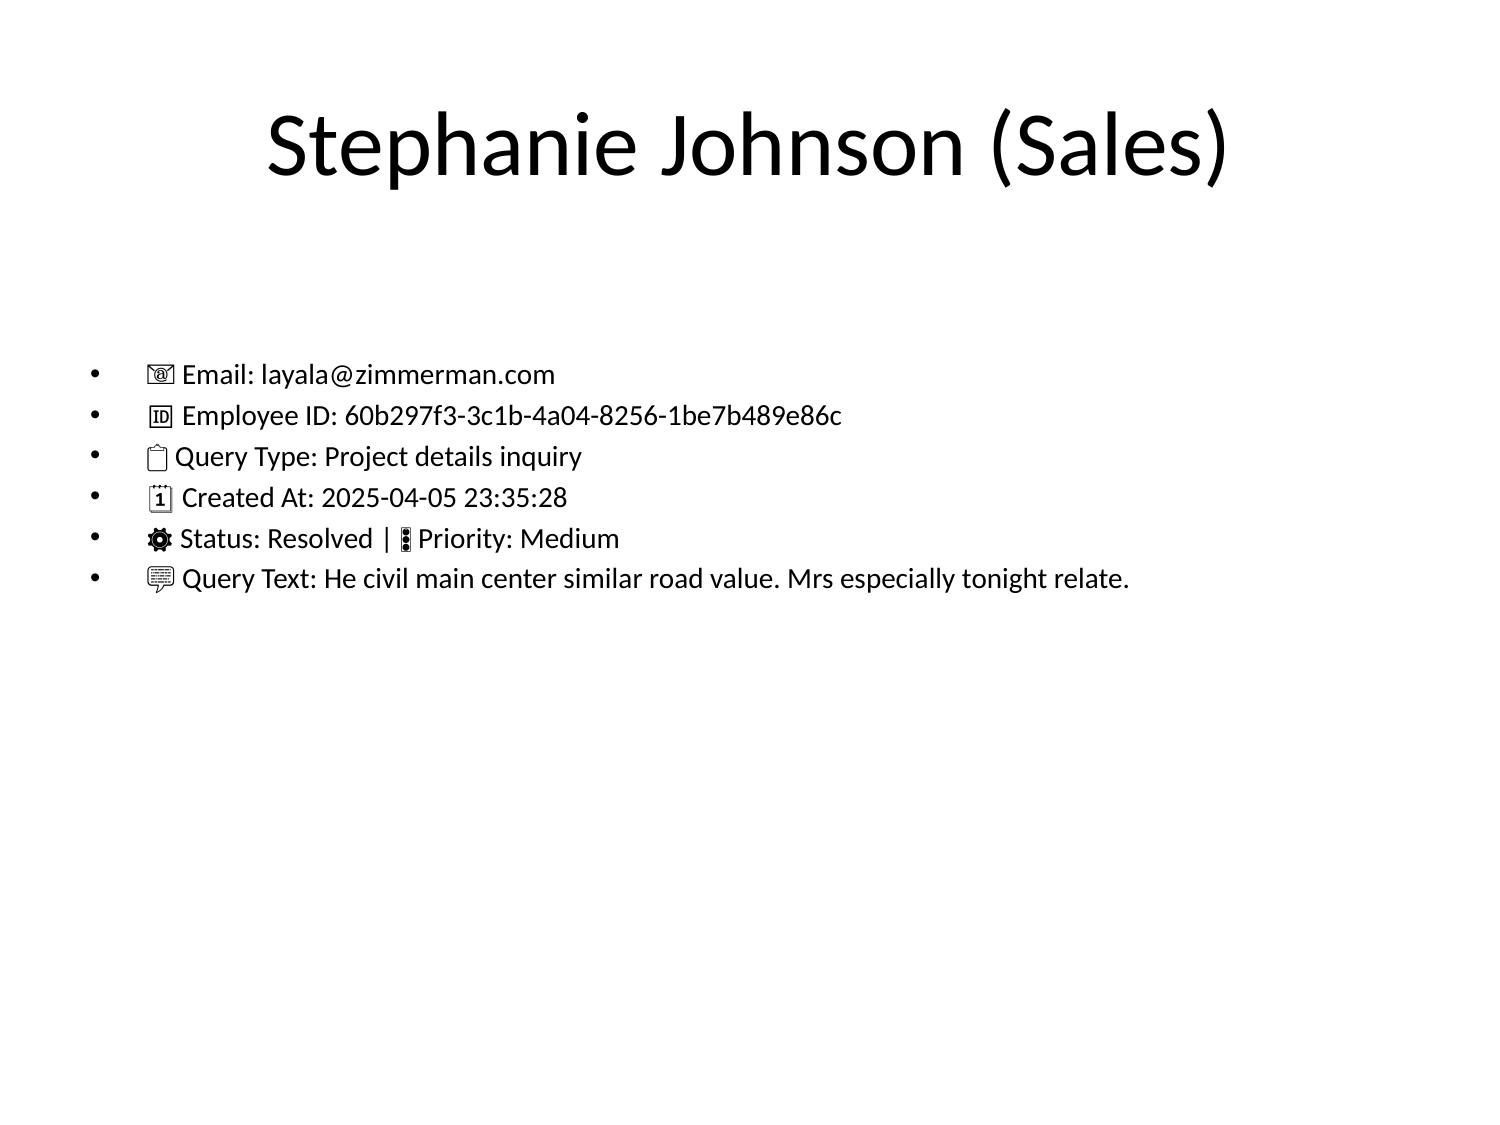

# Stephanie Johnson (Sales)

📧 Email: layala@zimmerman.com
🆔 Employee ID: 60b297f3-3c1b-4a04-8256-1be7b489e86c
📋 Query Type: Project details inquiry
🗓 Created At: 2025-04-05 23:35:28
⚙ Status: Resolved | 🚦 Priority: Medium
💬 Query Text: He civil main center similar road value. Mrs especially tonight relate.